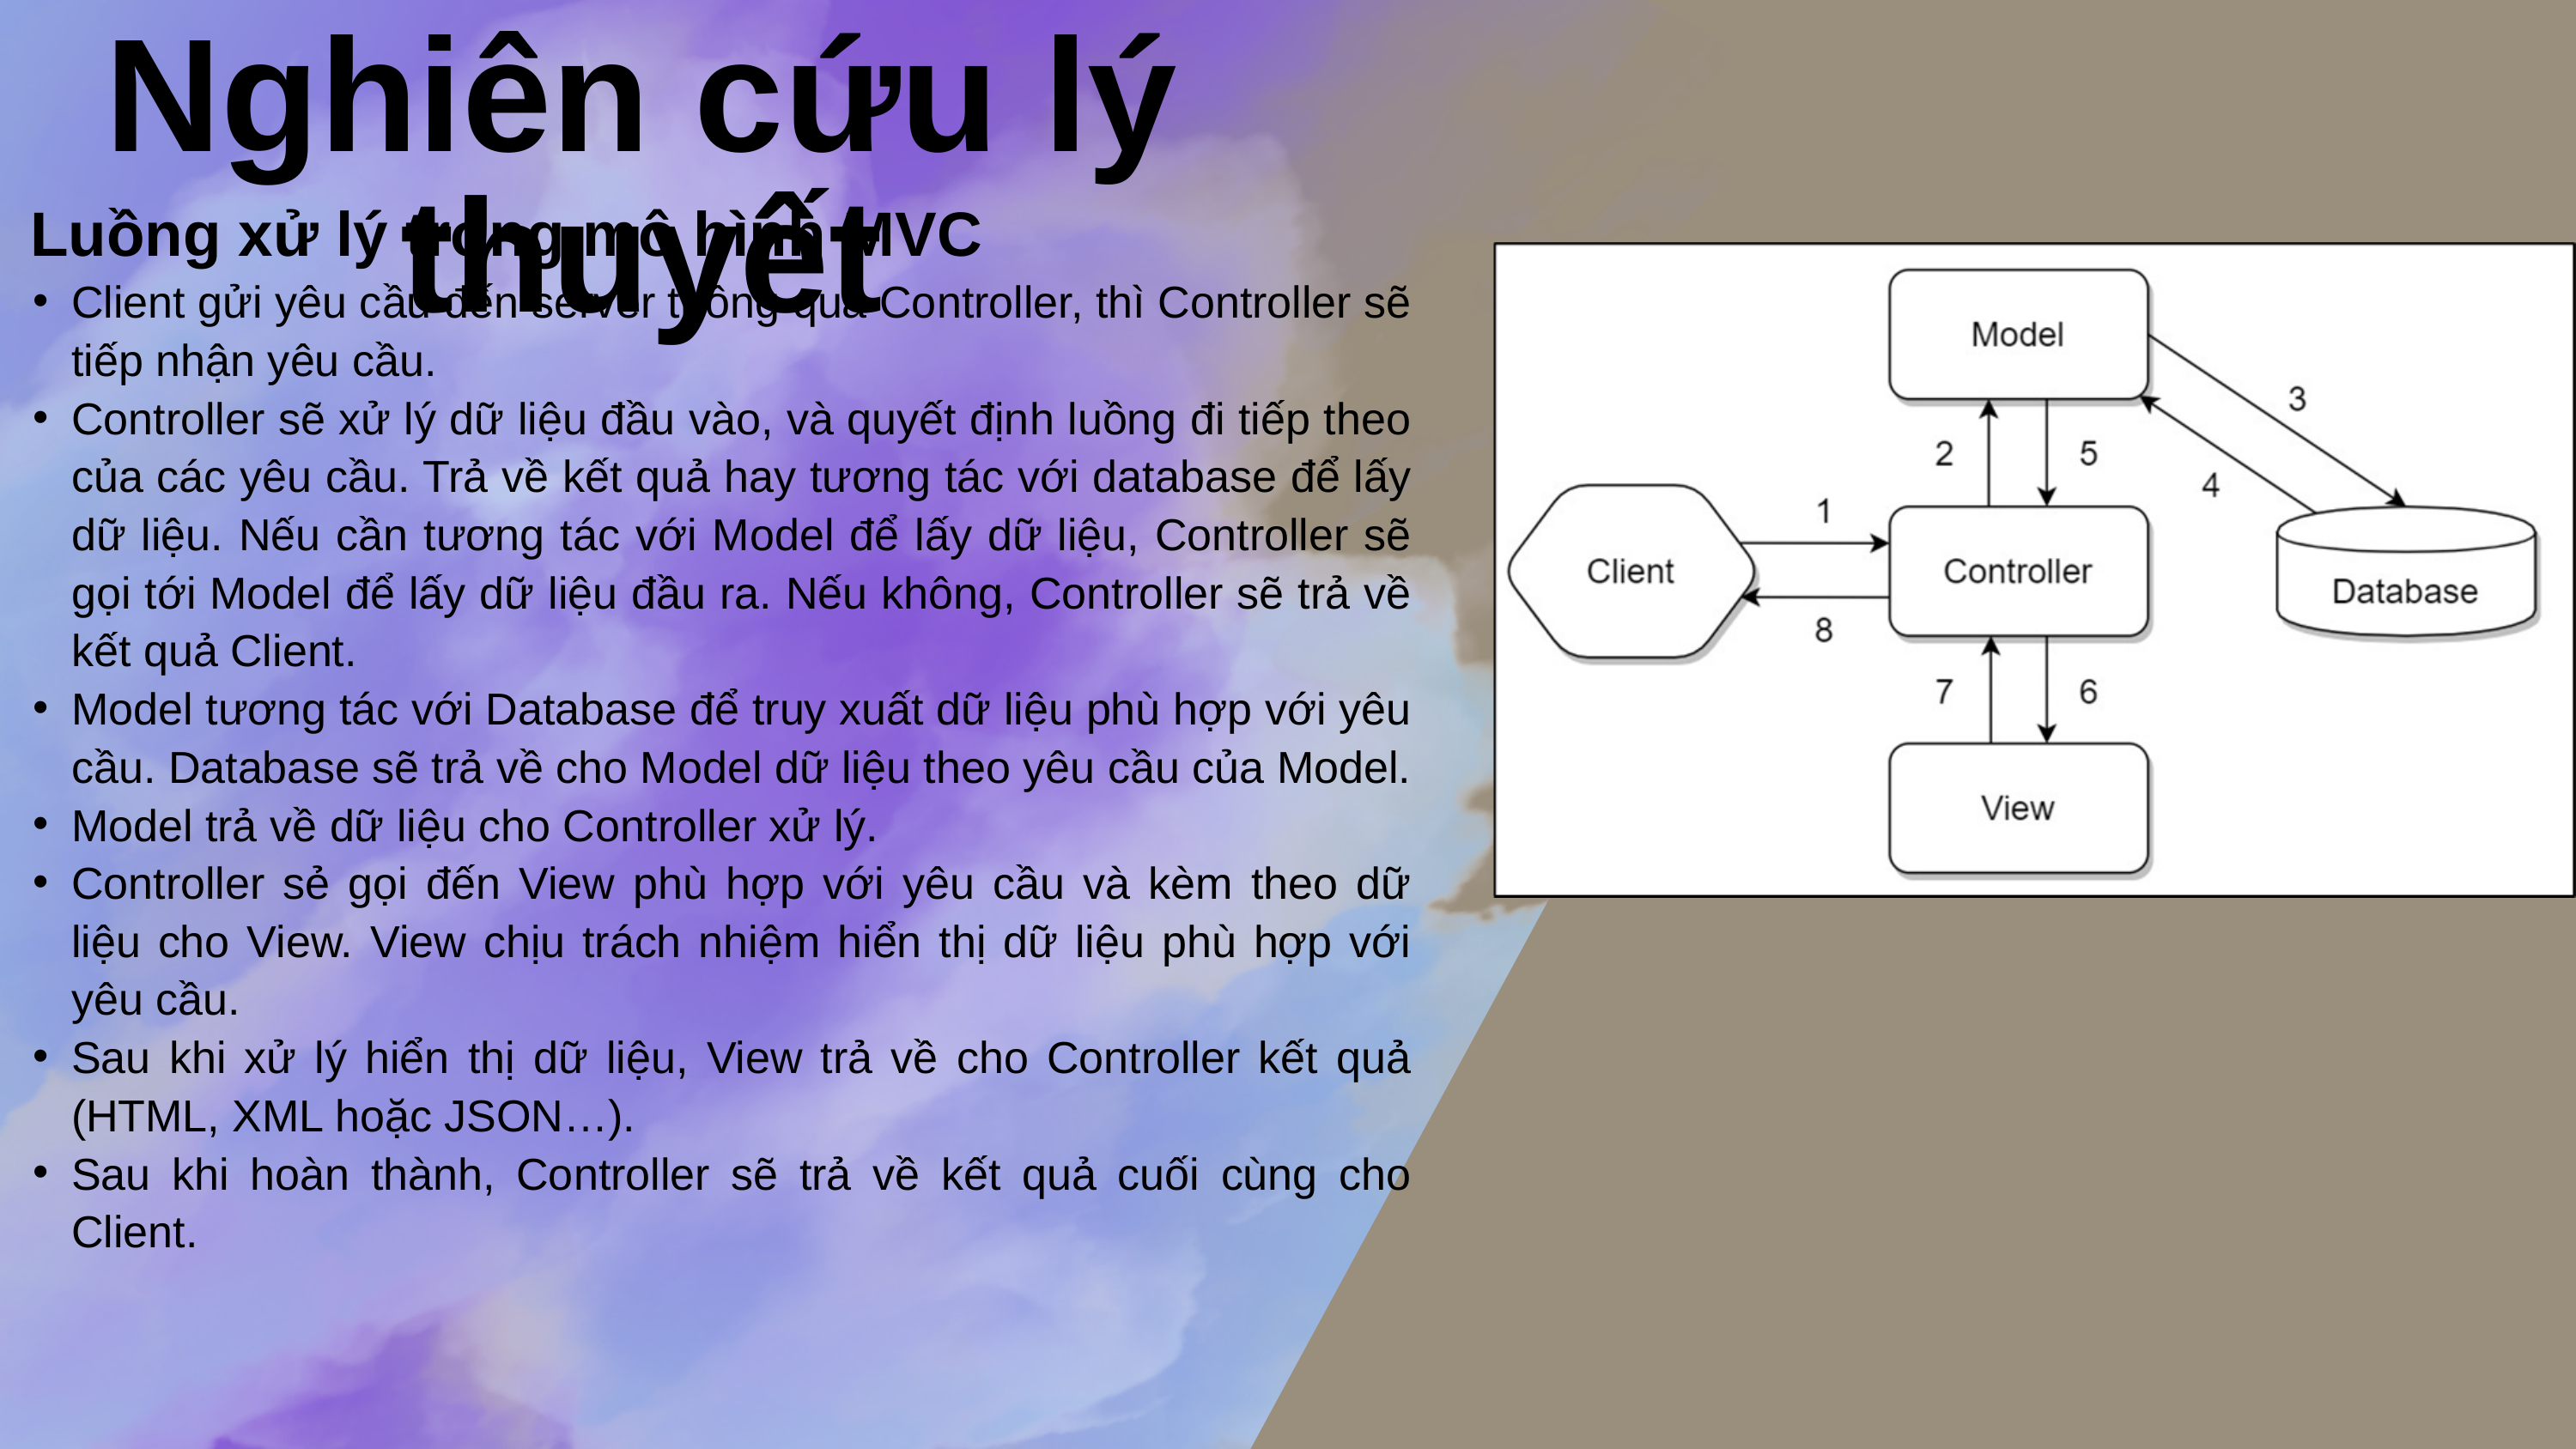

Nghiên cứu lý thuyết
  Luồng xử lý trong mô hình MVC
Client gửi yêu cầu đến server thông qua Controller, thì Controller sẽ tiếp nhận yêu cầu.
Controller sẽ xử lý dữ liệu đầu vào, và quyết định luồng đi tiếp theo của các yêu cầu. Trả về kết quả hay tương tác với database để lấy dữ liệu. Nếu cần tương tác với Model để lấy dữ liệu, Controller sẽ gọi tới Model để lấy dữ liệu đầu ra. Nếu không, Controller sẽ trả về kết quả Client.
Model tương tác với Database để truy xuất dữ liệu phù hợp với yêu cầu. Database sẽ trả về cho Model dữ liệu theo yêu cầu của Model.
Model trả về dữ liệu cho Controller xử lý.
Controller sẻ gọi đến View phù hợp với yêu cầu và kèm theo dữ liệu cho View. View chịu trách nhiệm hiển thị dữ liệu phù hợp với yêu cầu.
Sau khi xử lý hiển thị dữ liệu, View trả về cho Controller kết quả (HTML, XML hoặc JSON…).
Sau khi hoàn thành, Controller sẽ trả về kết quả cuối cùng cho Client.